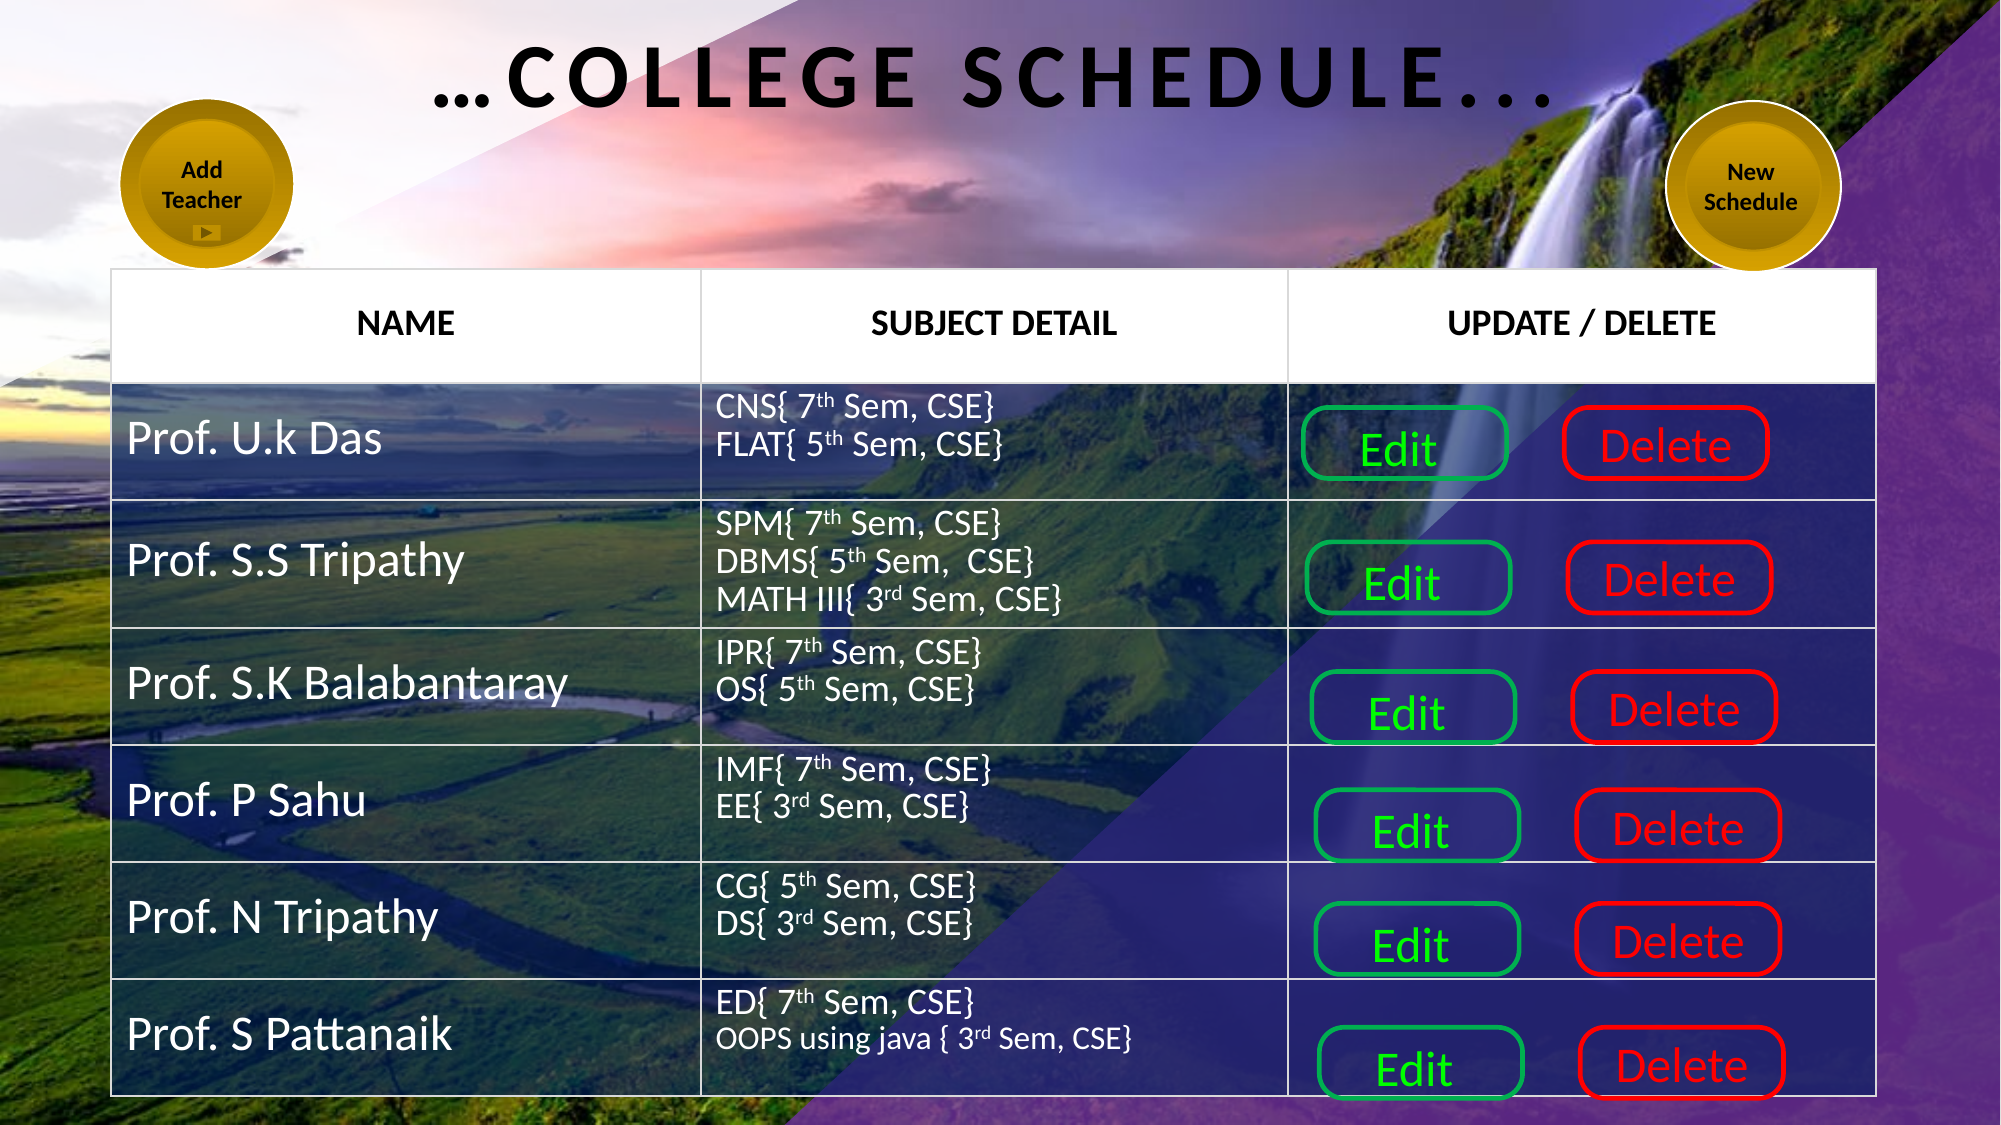

…COLLEGE SCHEDULE...

Add Teacher

New Schedule

| NAME | SUBJECT DETAIL | UPDATE / DELETE |
| --- | --- | --- |
| Prof. U.k Das | CNS{ 7th Sem, CSE} FLAT{ 5th Sem, CSE} |  |
| Prof. S.S Tripathy | SPM{ 7th Sem, CSE} DBMS{ 5th Sem, CSE} MATH III{ 3rd Sem, CSE} |  |
| Prof. S.K Balabantaray | IPR{ 7th Sem, CSE} OS{ 5th Sem, CSE} |  |
| Prof. P Sahu | IMF{ 7th Sem, CSE} EE{ 3rd Sem, CSE} |  |
| Prof. N Tripathy | CG{ 5th Sem, CSE} DS{ 3rd Sem, CSE} |  |
| Prof. S Pattanaik | ED{ 7th Sem, CSE} OOPS using java { 3rd Sem, CSE} |  |
Delete

Edit
Delete

Edit
Delete

Edit
Delete

Edit
Delete

Edit
Delete

Edit